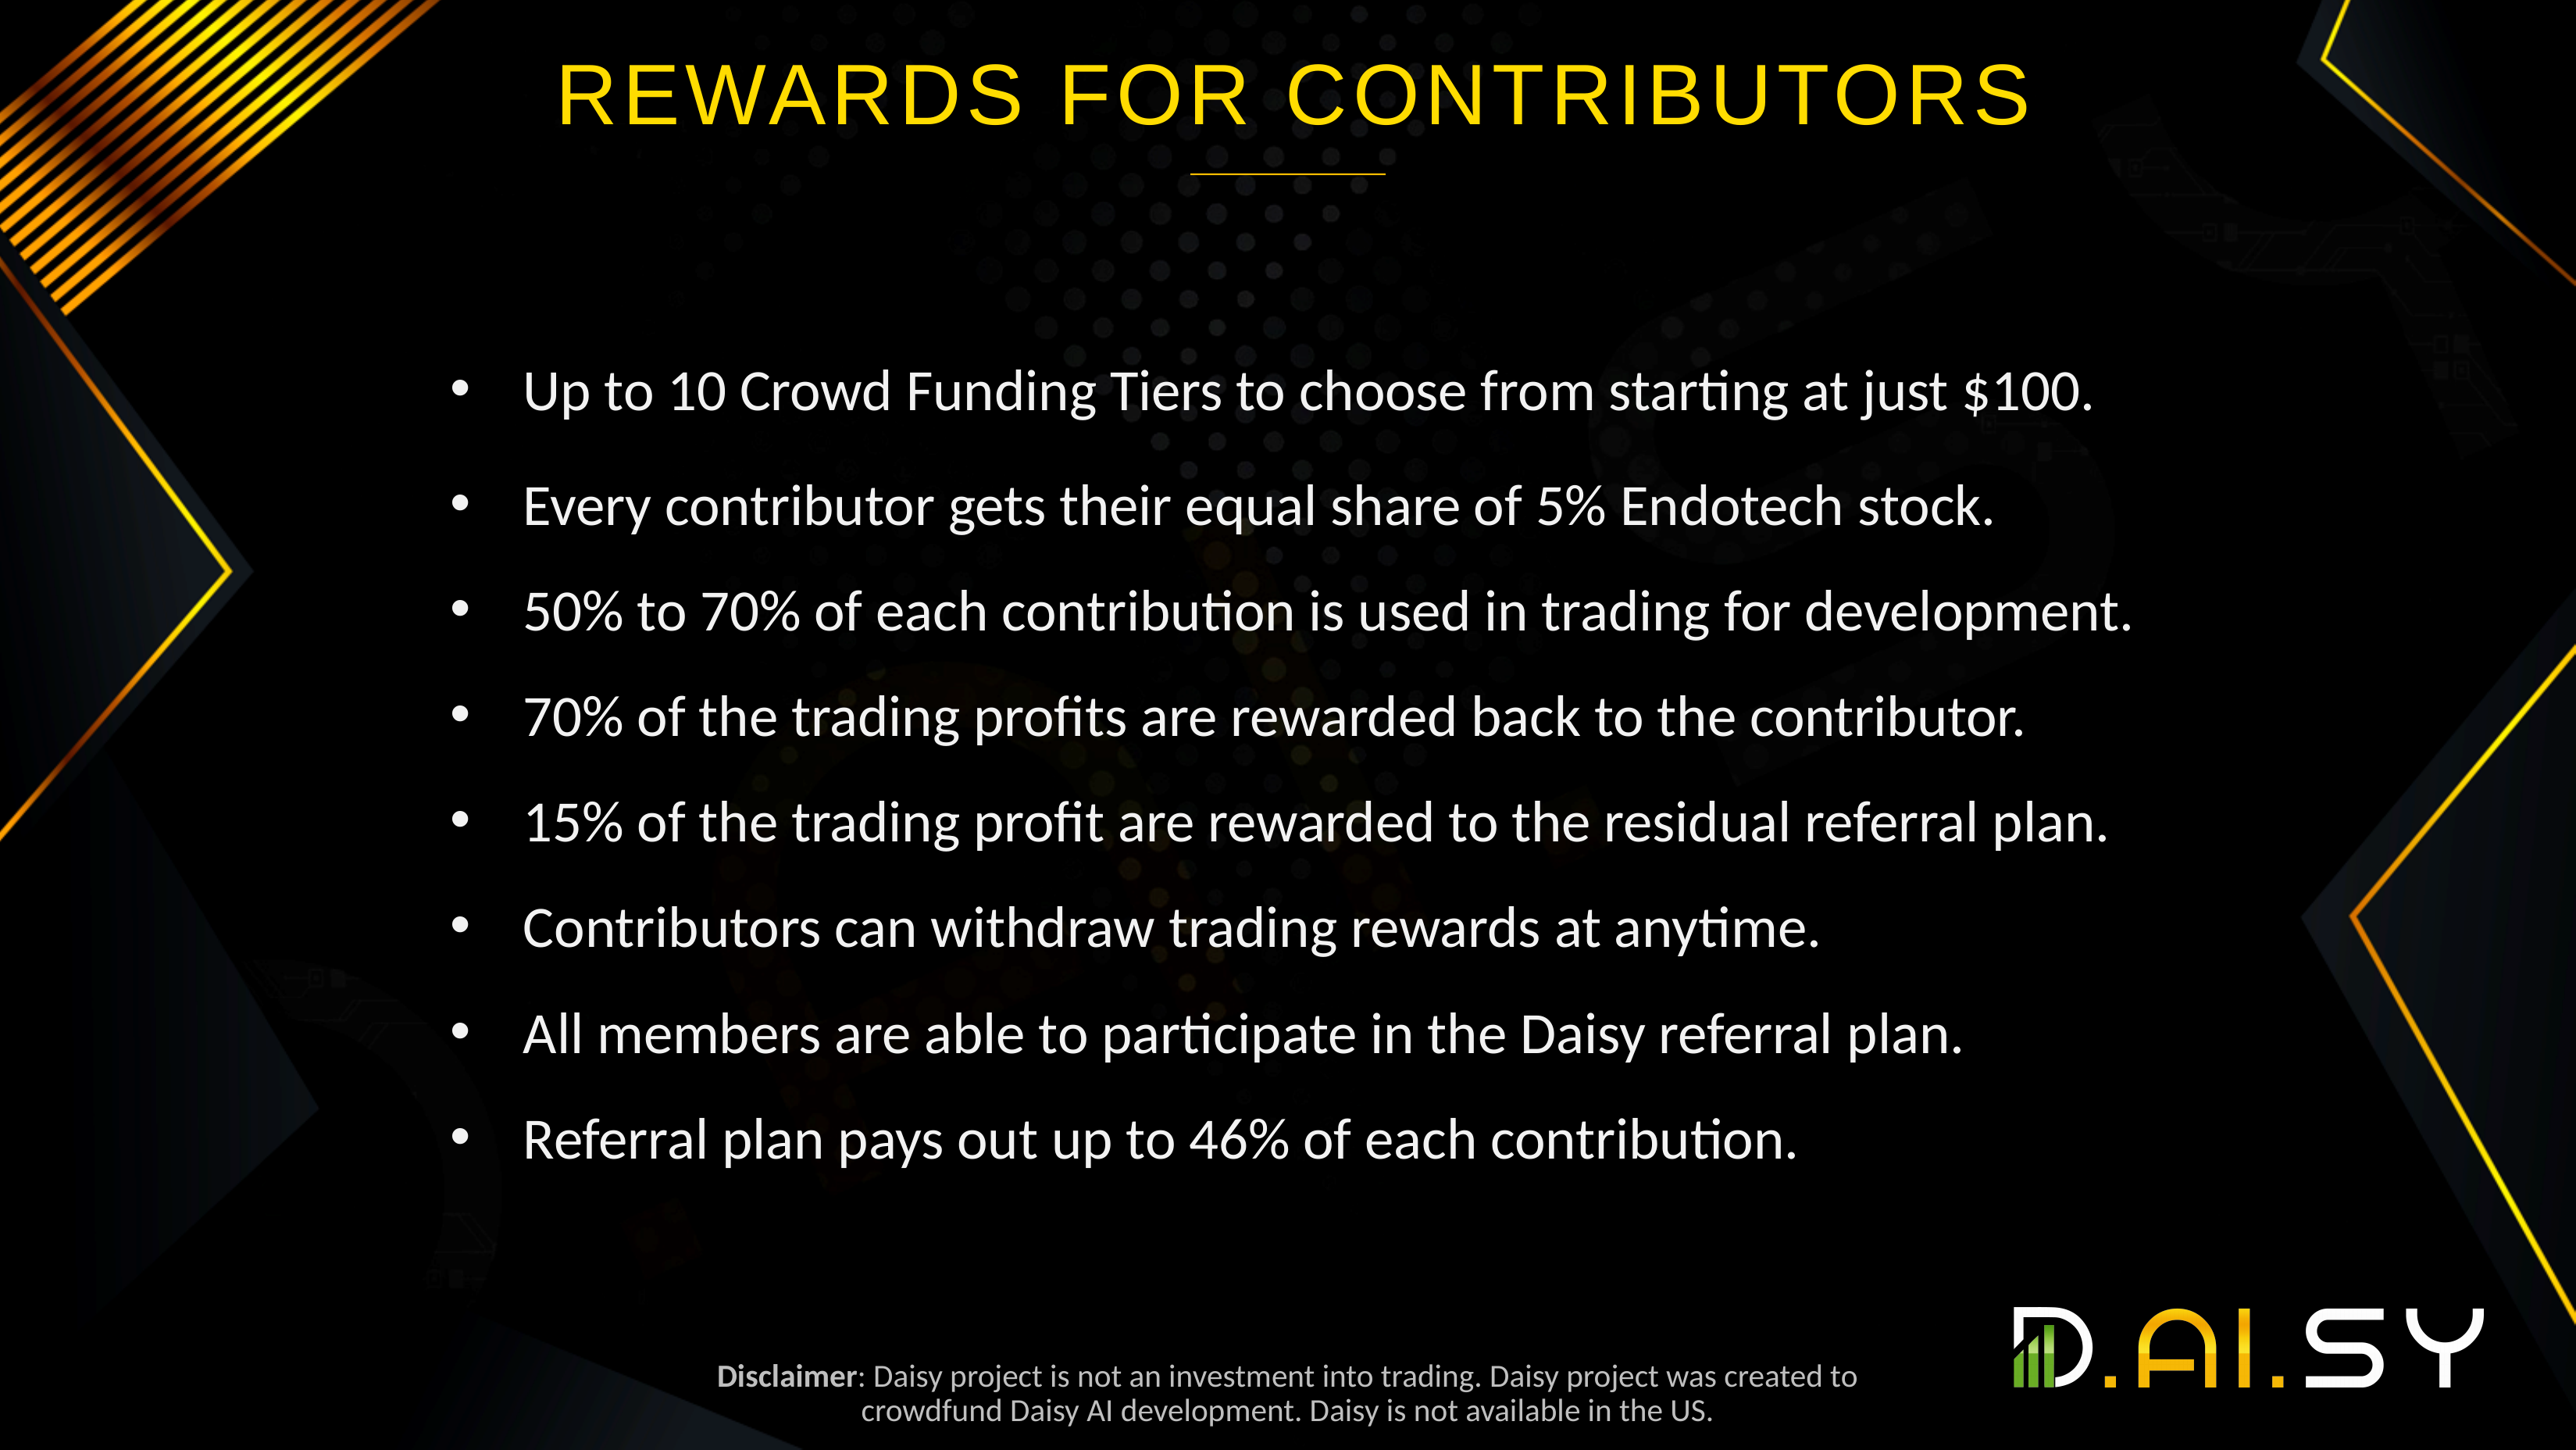

REWARDS FOR CONTRIBUTORS

Up to 10 Crowd Funding Tiers to choose from starting at just $100.
Every contributor gets their equal share of 5% Endotech stock.
50% to 70% of each contribution is used in trading for development.
70% of the trading profits are rewarded back to the contributor.
15% of the trading profit are rewarded to the residual referral plan.
Contributors can withdraw trading rewards at anytime.
All members are able to participate in the Daisy referral plan.
Referral plan pays out up to 46% of each contribution.

Disclaimer: Daisy project is not an investment into trading. Daisy project was created to crowdfund Daisy AI development. Daisy is not available in the US.